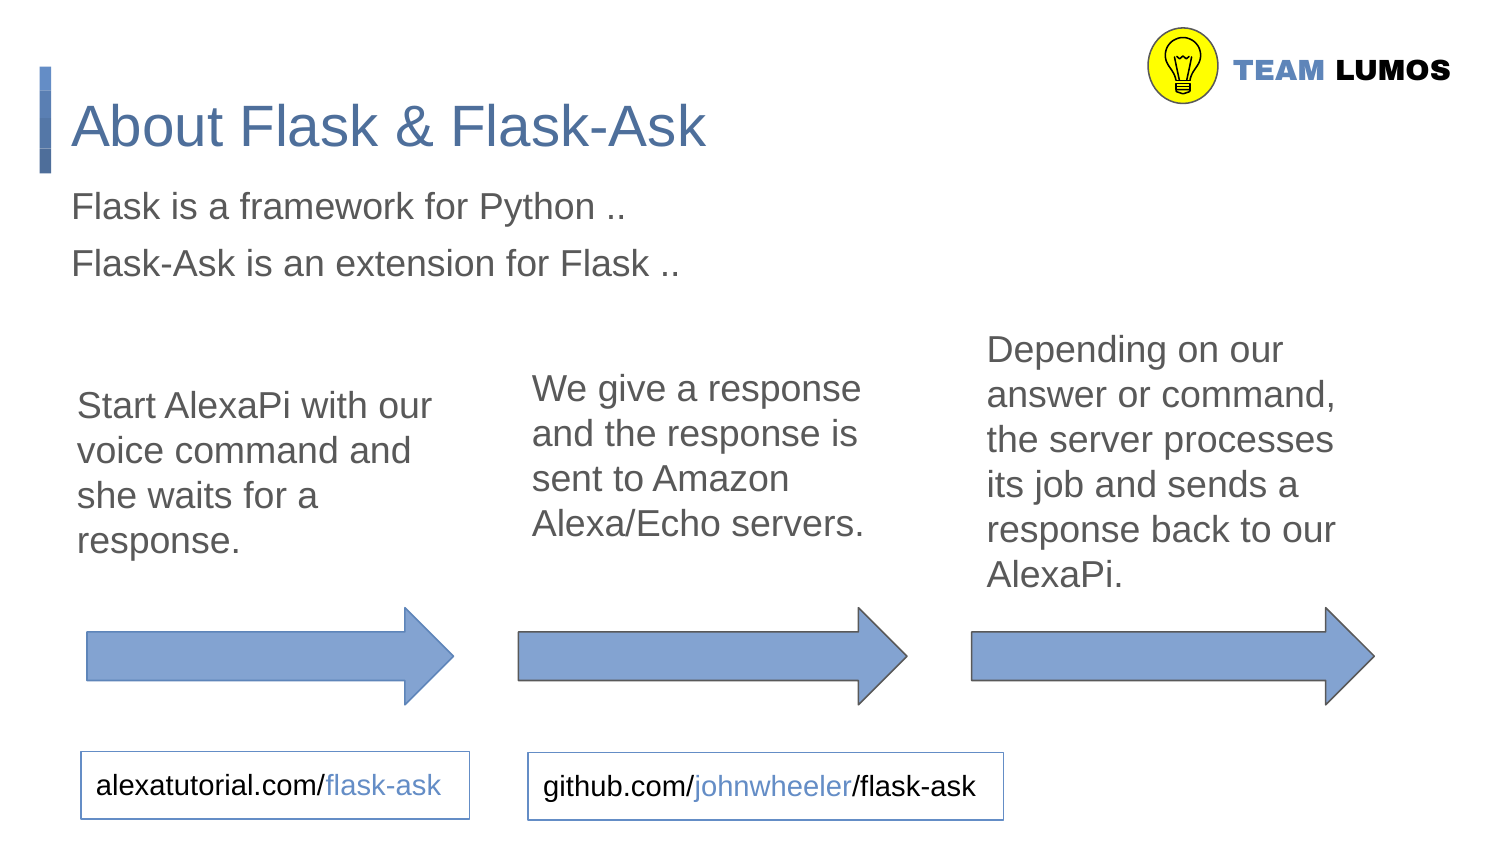

TEAM LUMOS

# About Flask & Flask-Ask
Flask is a framework for Python ..
Flask-Ask is an extension for Flask ..
Depending on our answer or command,  the server processes its job and sends a response back to our AlexaPi.
We give a response and the response is sent to Amazon Alexa/Echo servers.
Start AlexaPi with our voice command and she waits for a response.

alexatutorial.com/flask-ask
github.com/johnwheeler/flask-ask